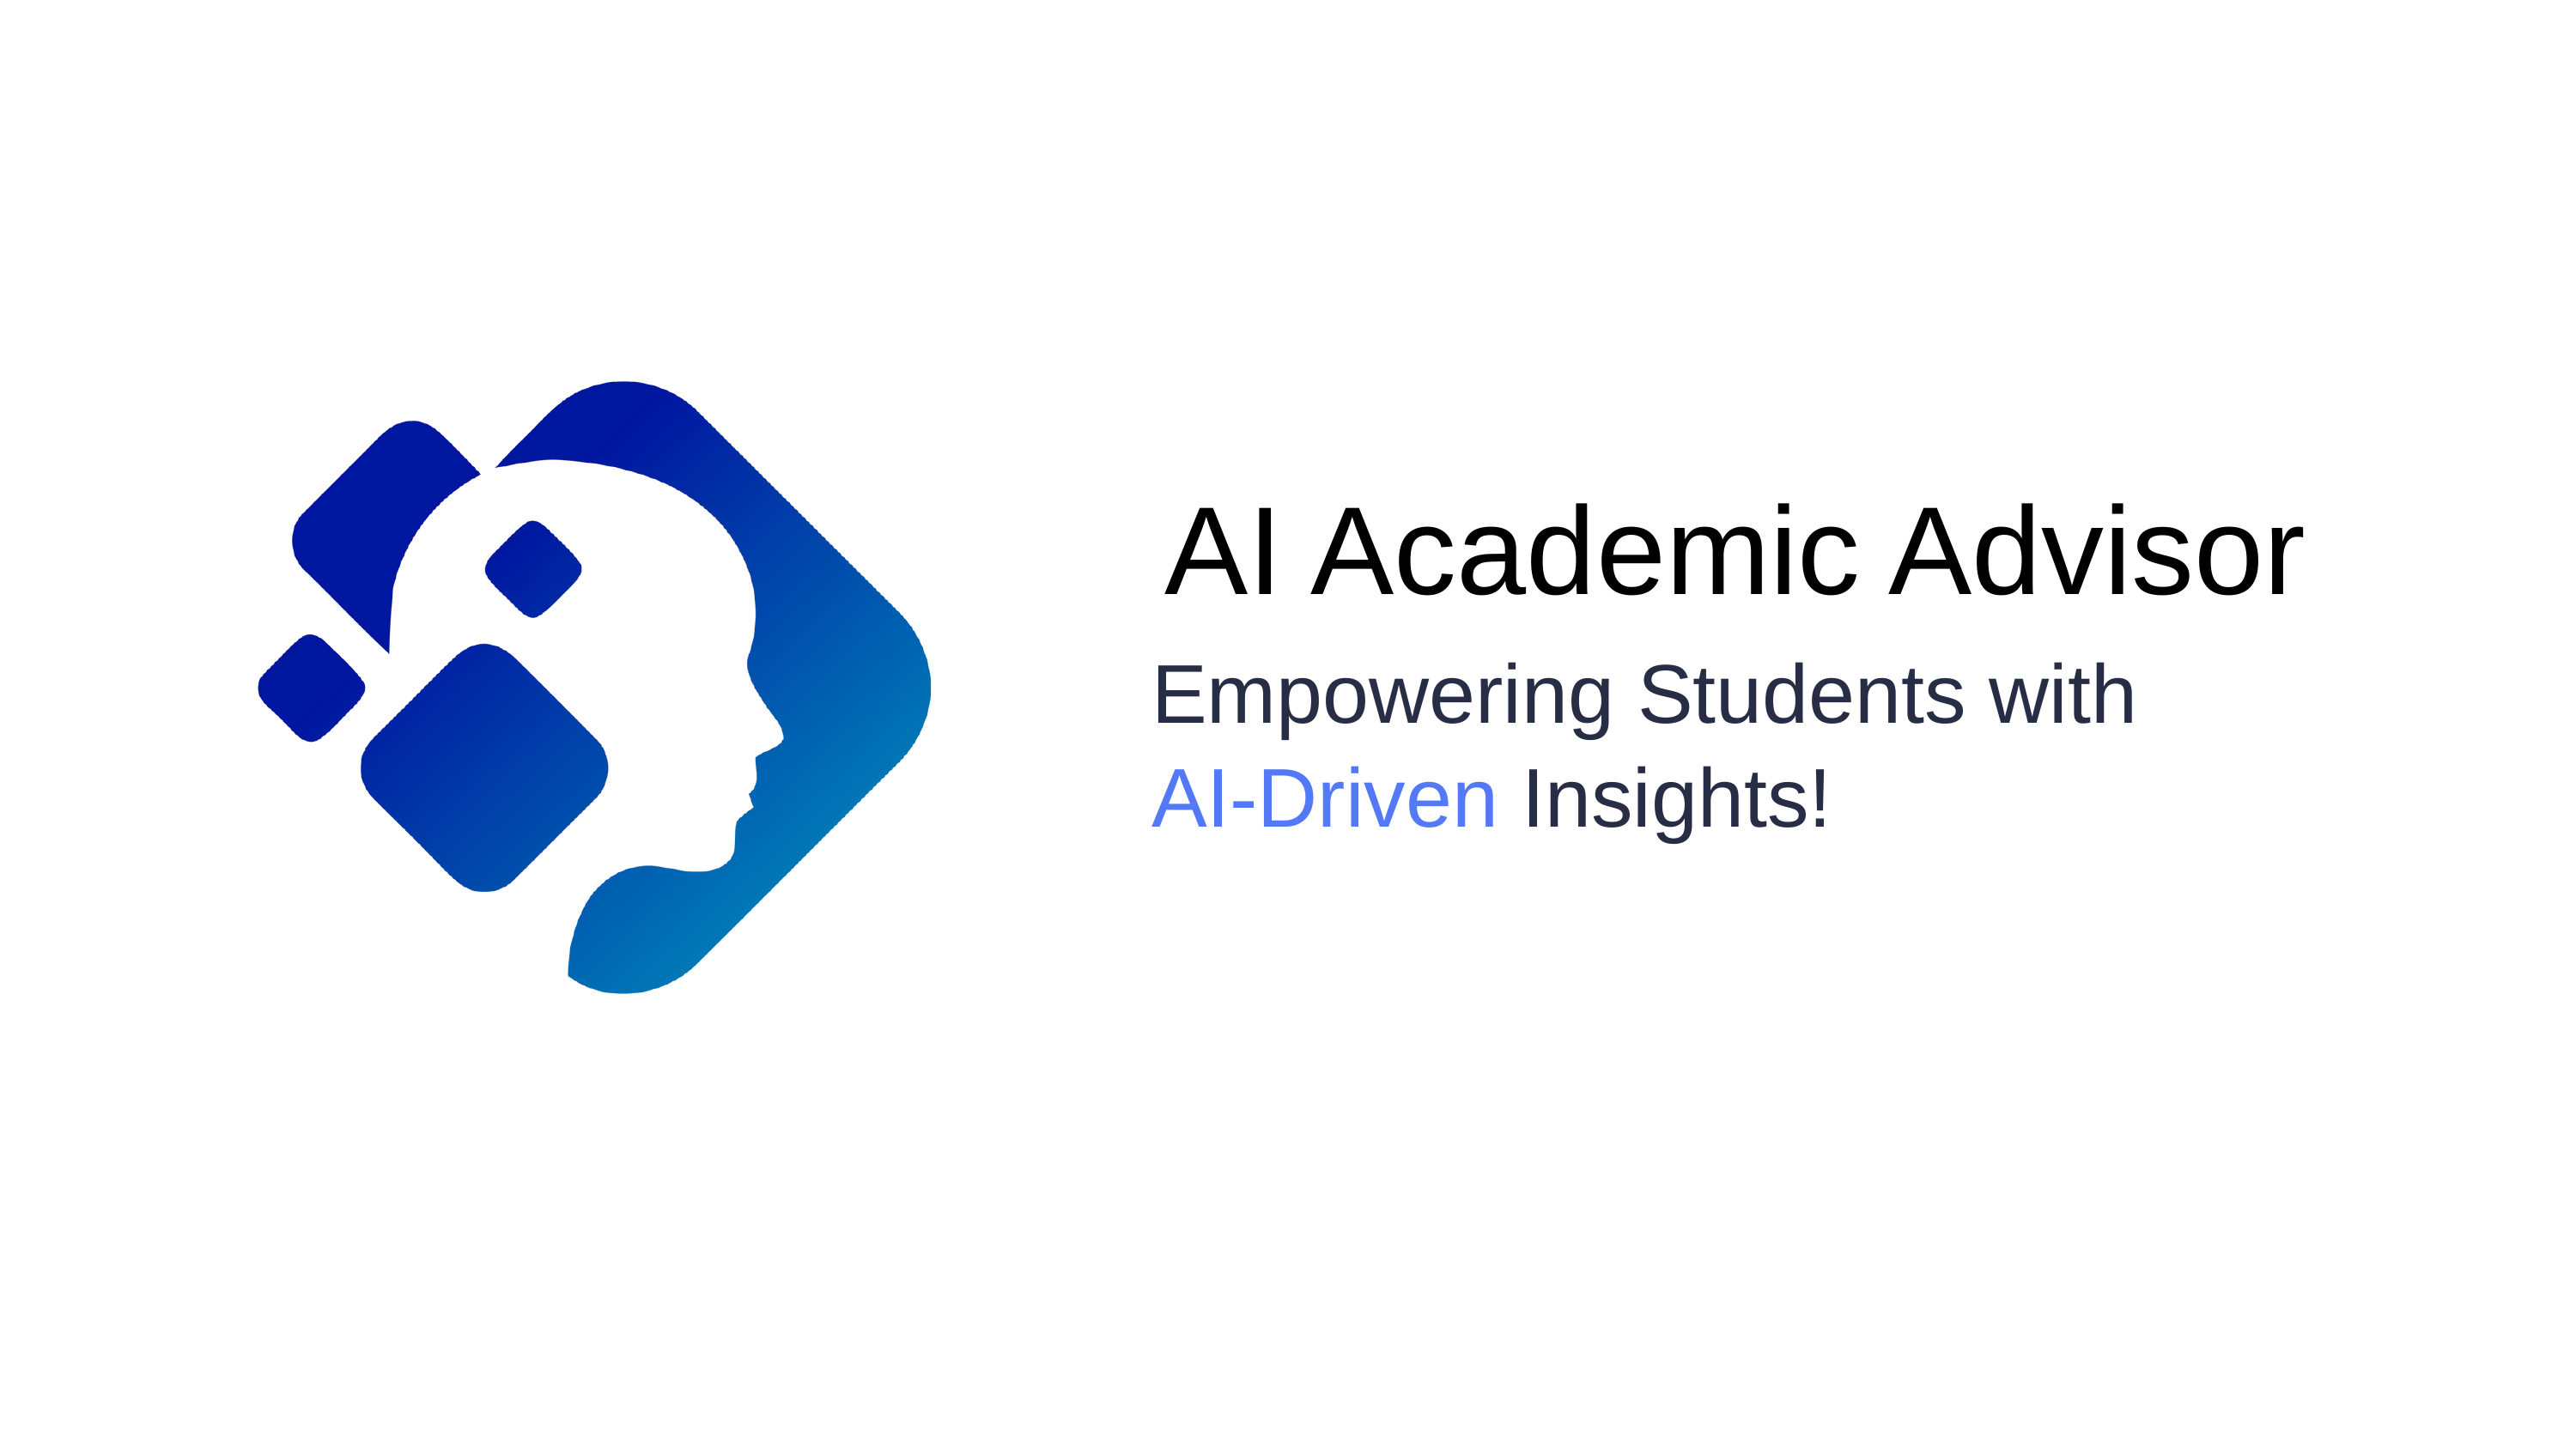

AI Academic Advisor

Empowering Students with AI-Driven Insights!